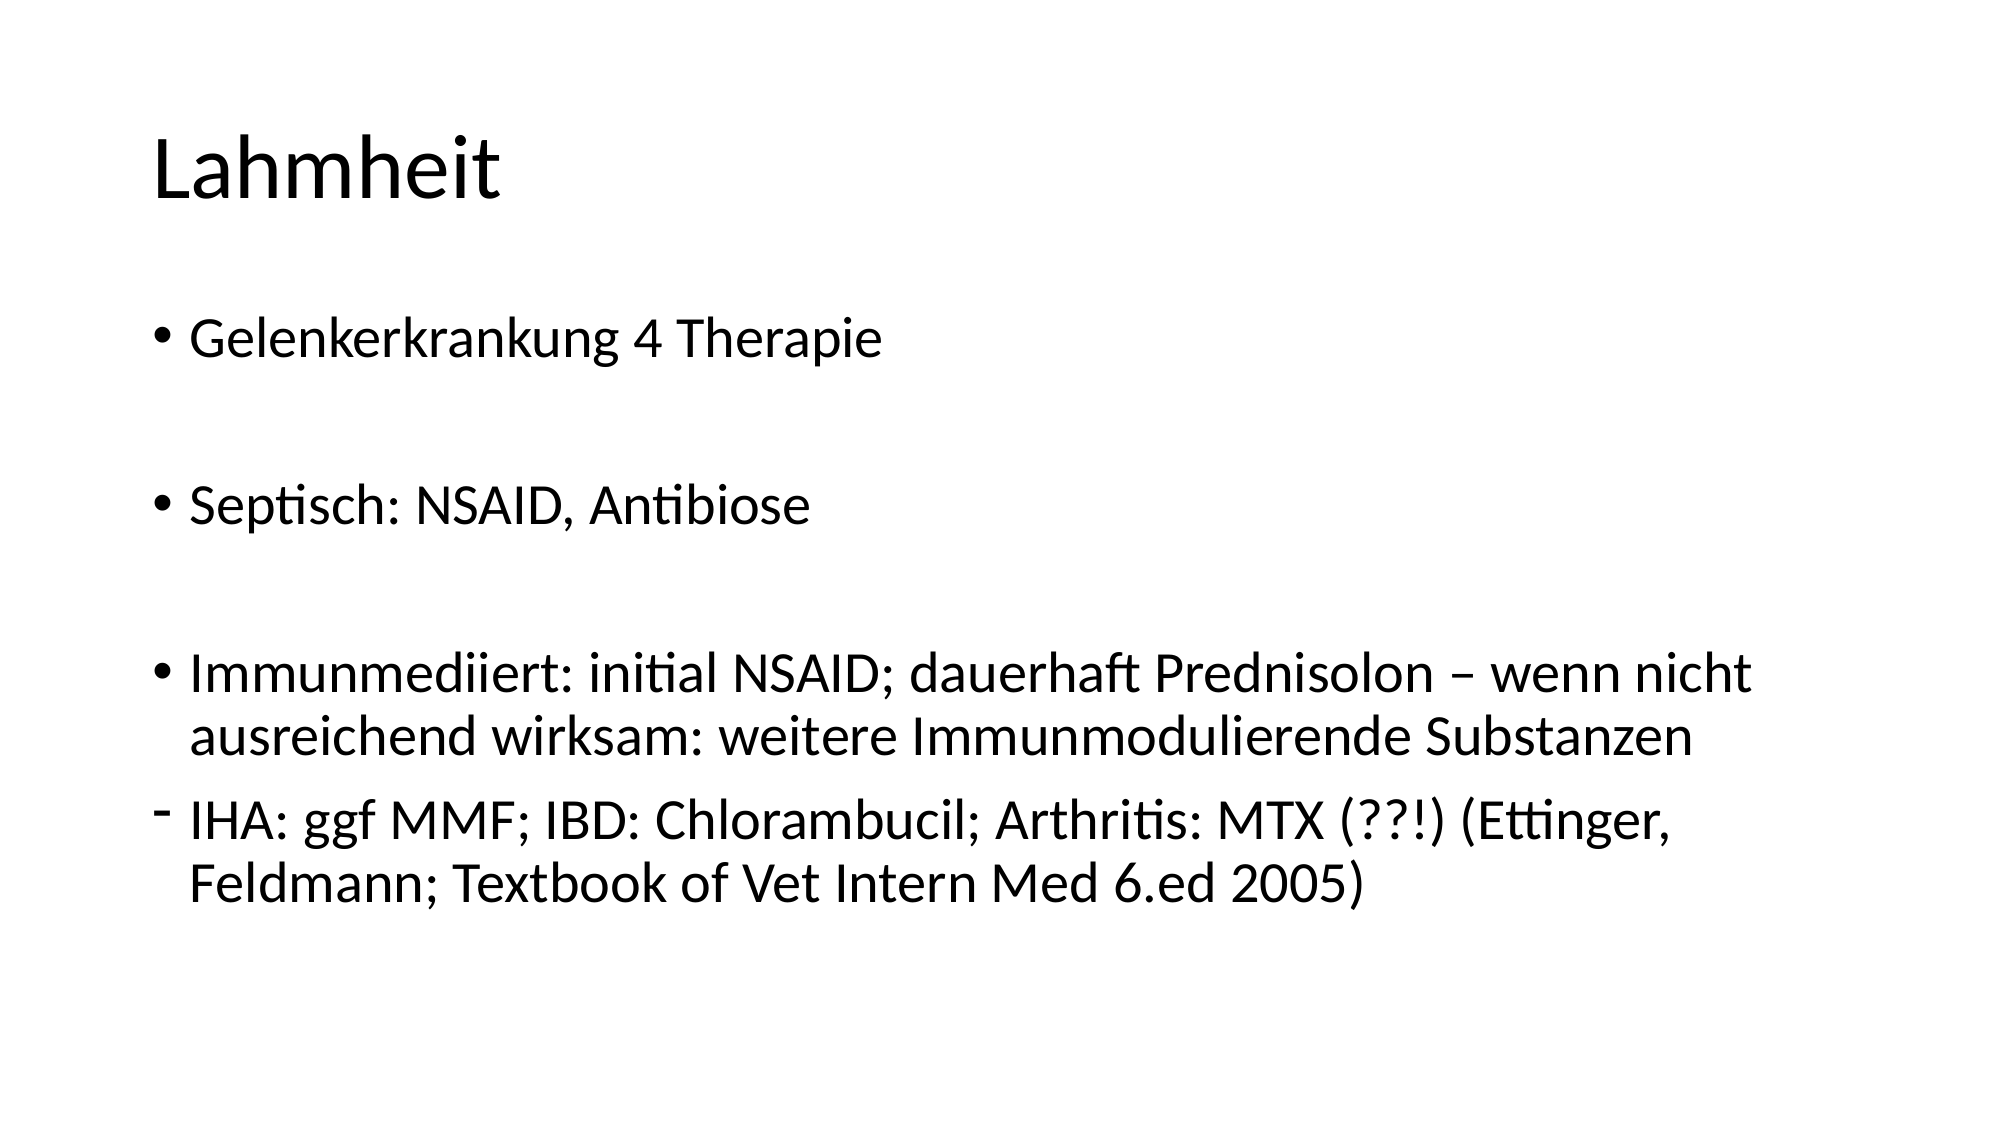

# Lahmheit
Gelenkerkrankung 4 Therapie

Septisch: NSAID, Antibiose

Immunmediiert: initial NSAID; dauerhaft Prednisolon – wenn nicht ausreichend wirksam: weitere Immunmodulierende Substanzen
IHA: ggf MMF; IBD: Chlorambucil; Arthritis: MTX (??!) (Ettinger, Feldmann; Textbook of Vet Intern Med 6.ed 2005)